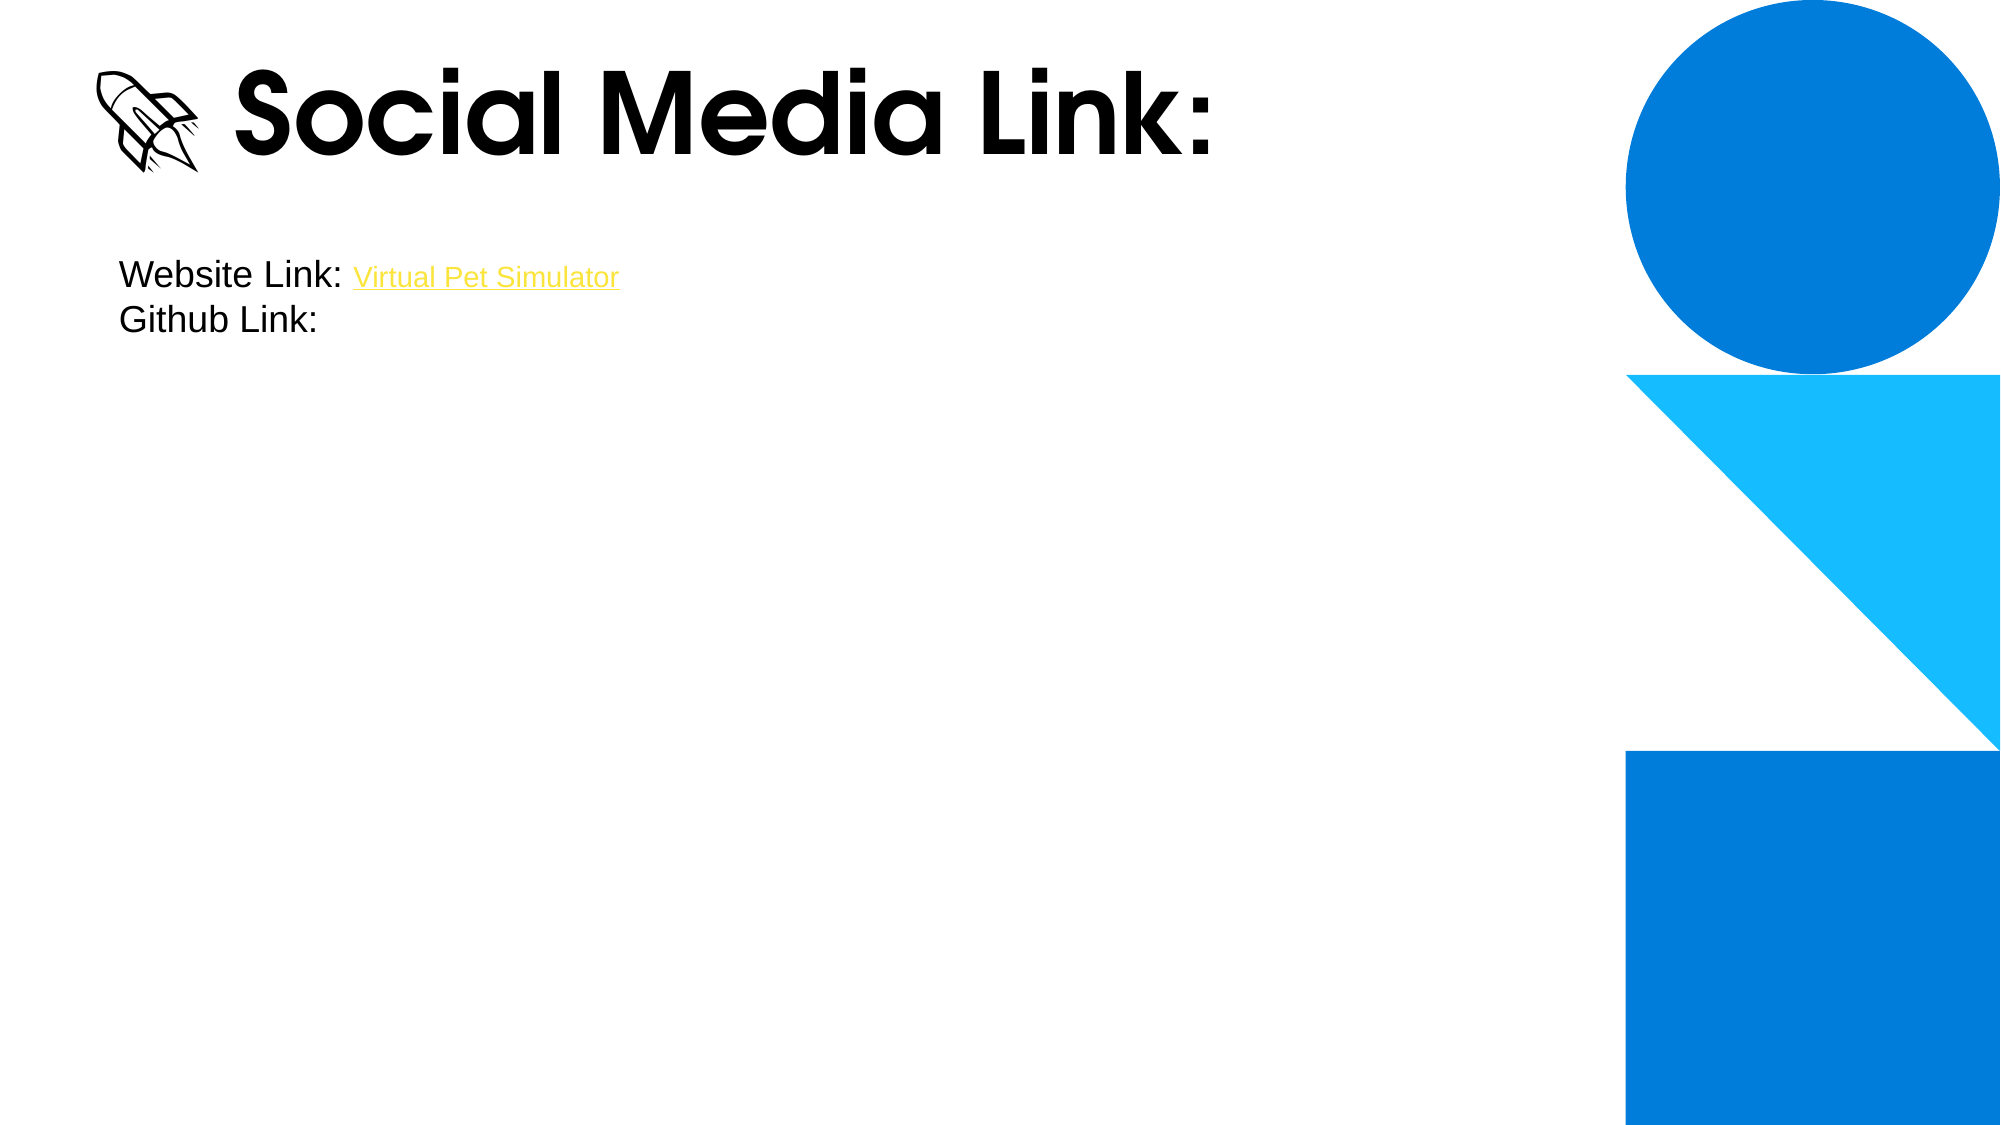

# 🚀 Social Media Link:
Website Link: Virtual Pet Simulator
Github Link: